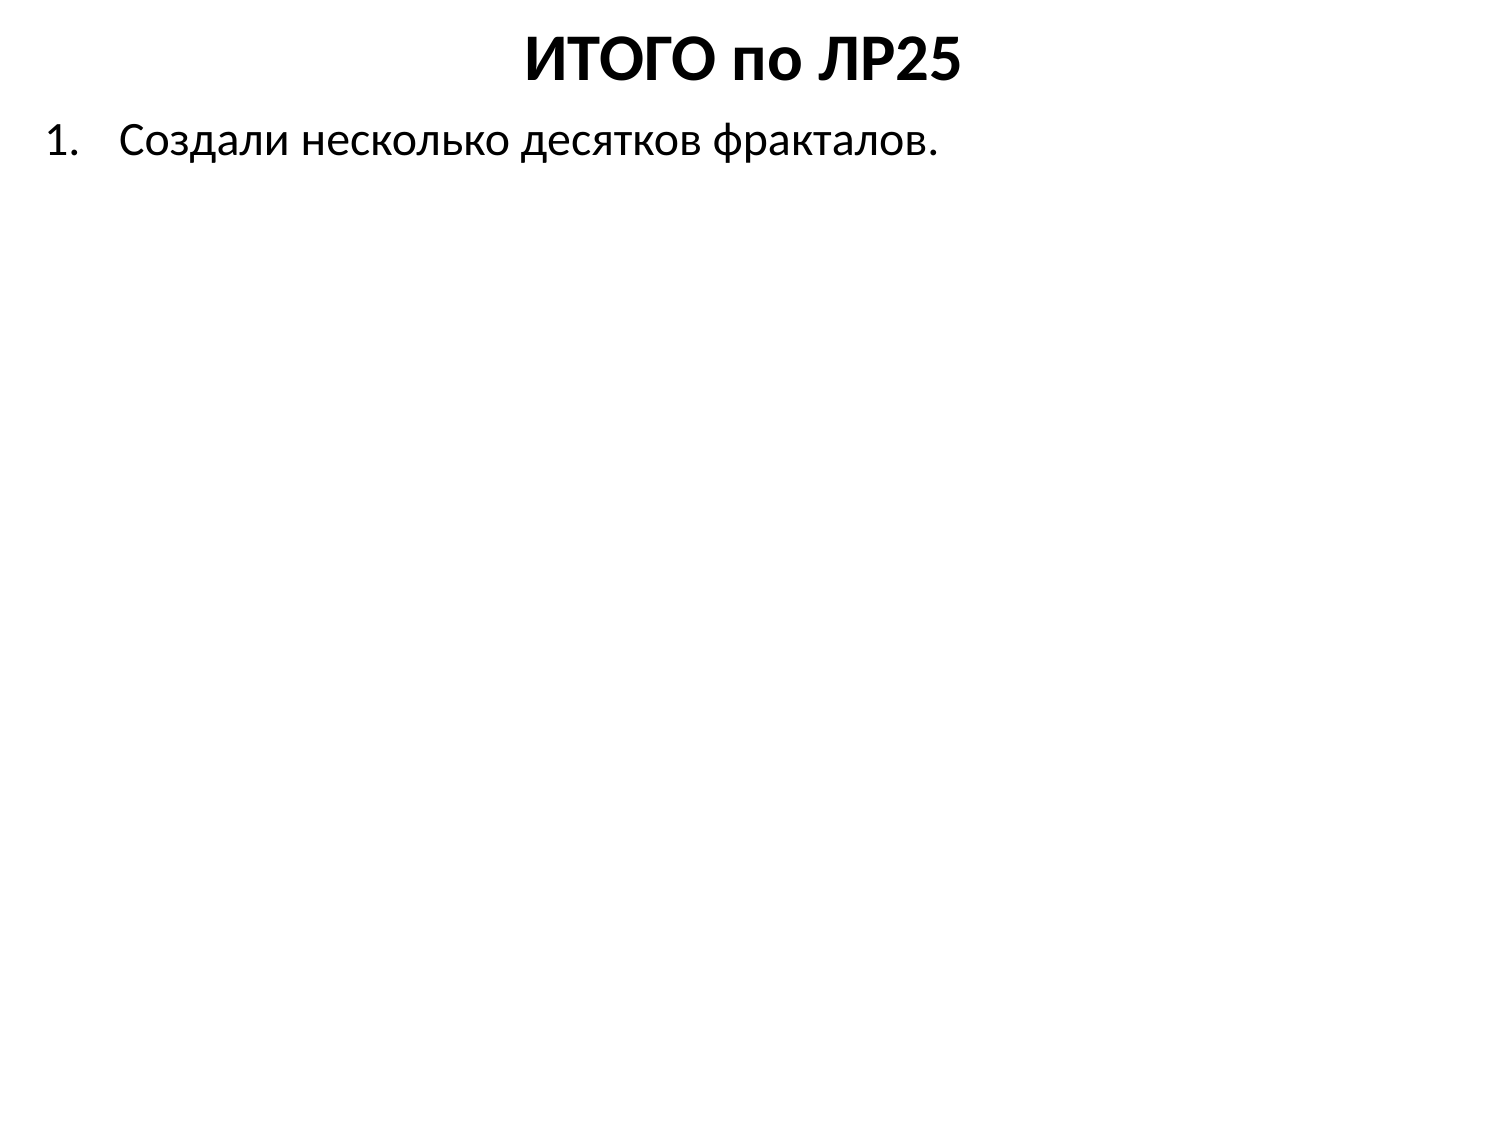

# ИТОГО по ЛР25
Создали несколько десятков фракталов.